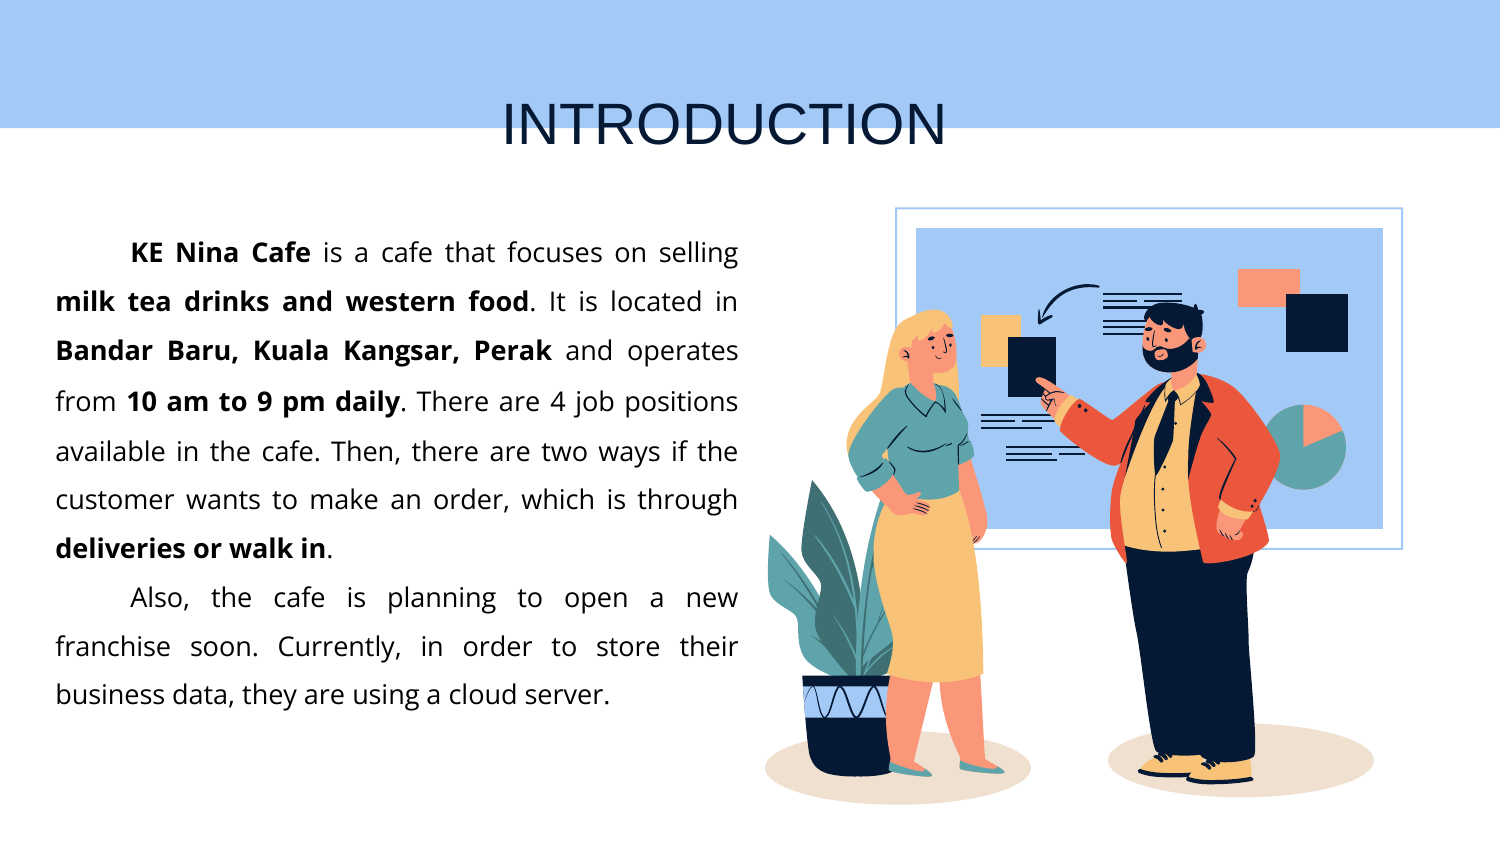

# INTRODUCTION
KE Nina Cafe is a cafe that focuses on selling milk tea drinks and western food. It is located in Bandar Baru, Kuala Kangsar, Perak and operates from 10 am to 9 pm daily. There are 4 job positions available in the cafe. Then, there are two ways if the customer wants to make an order, which is through deliveries or walk in.
Also, the cafe is planning to open a new franchise soon. Currently, in order to store their business data, they are using a cloud server.